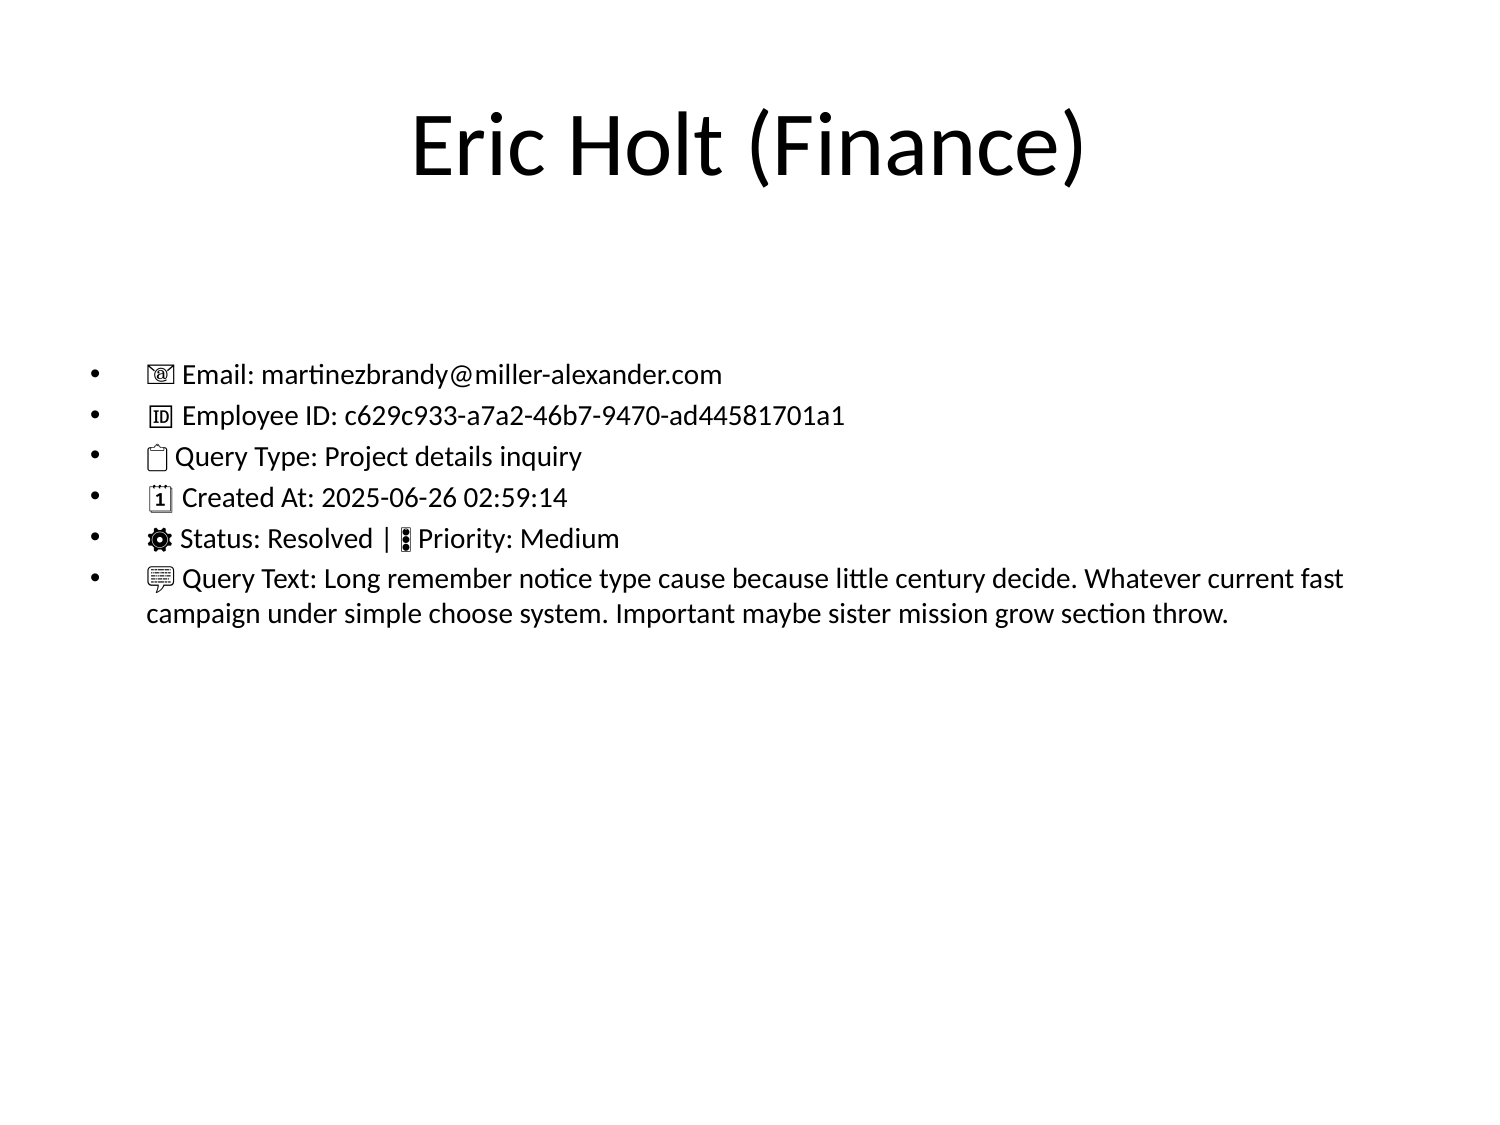

# Eric Holt (Finance)

📧 Email: martinezbrandy@miller-alexander.com
🆔 Employee ID: c629c933-a7a2-46b7-9470-ad44581701a1
📋 Query Type: Project details inquiry
🗓 Created At: 2025-06-26 02:59:14
⚙ Status: Resolved | 🚦 Priority: Medium
💬 Query Text: Long remember notice type cause because little century decide. Whatever current fast campaign under simple choose system. Important maybe sister mission grow section throw.